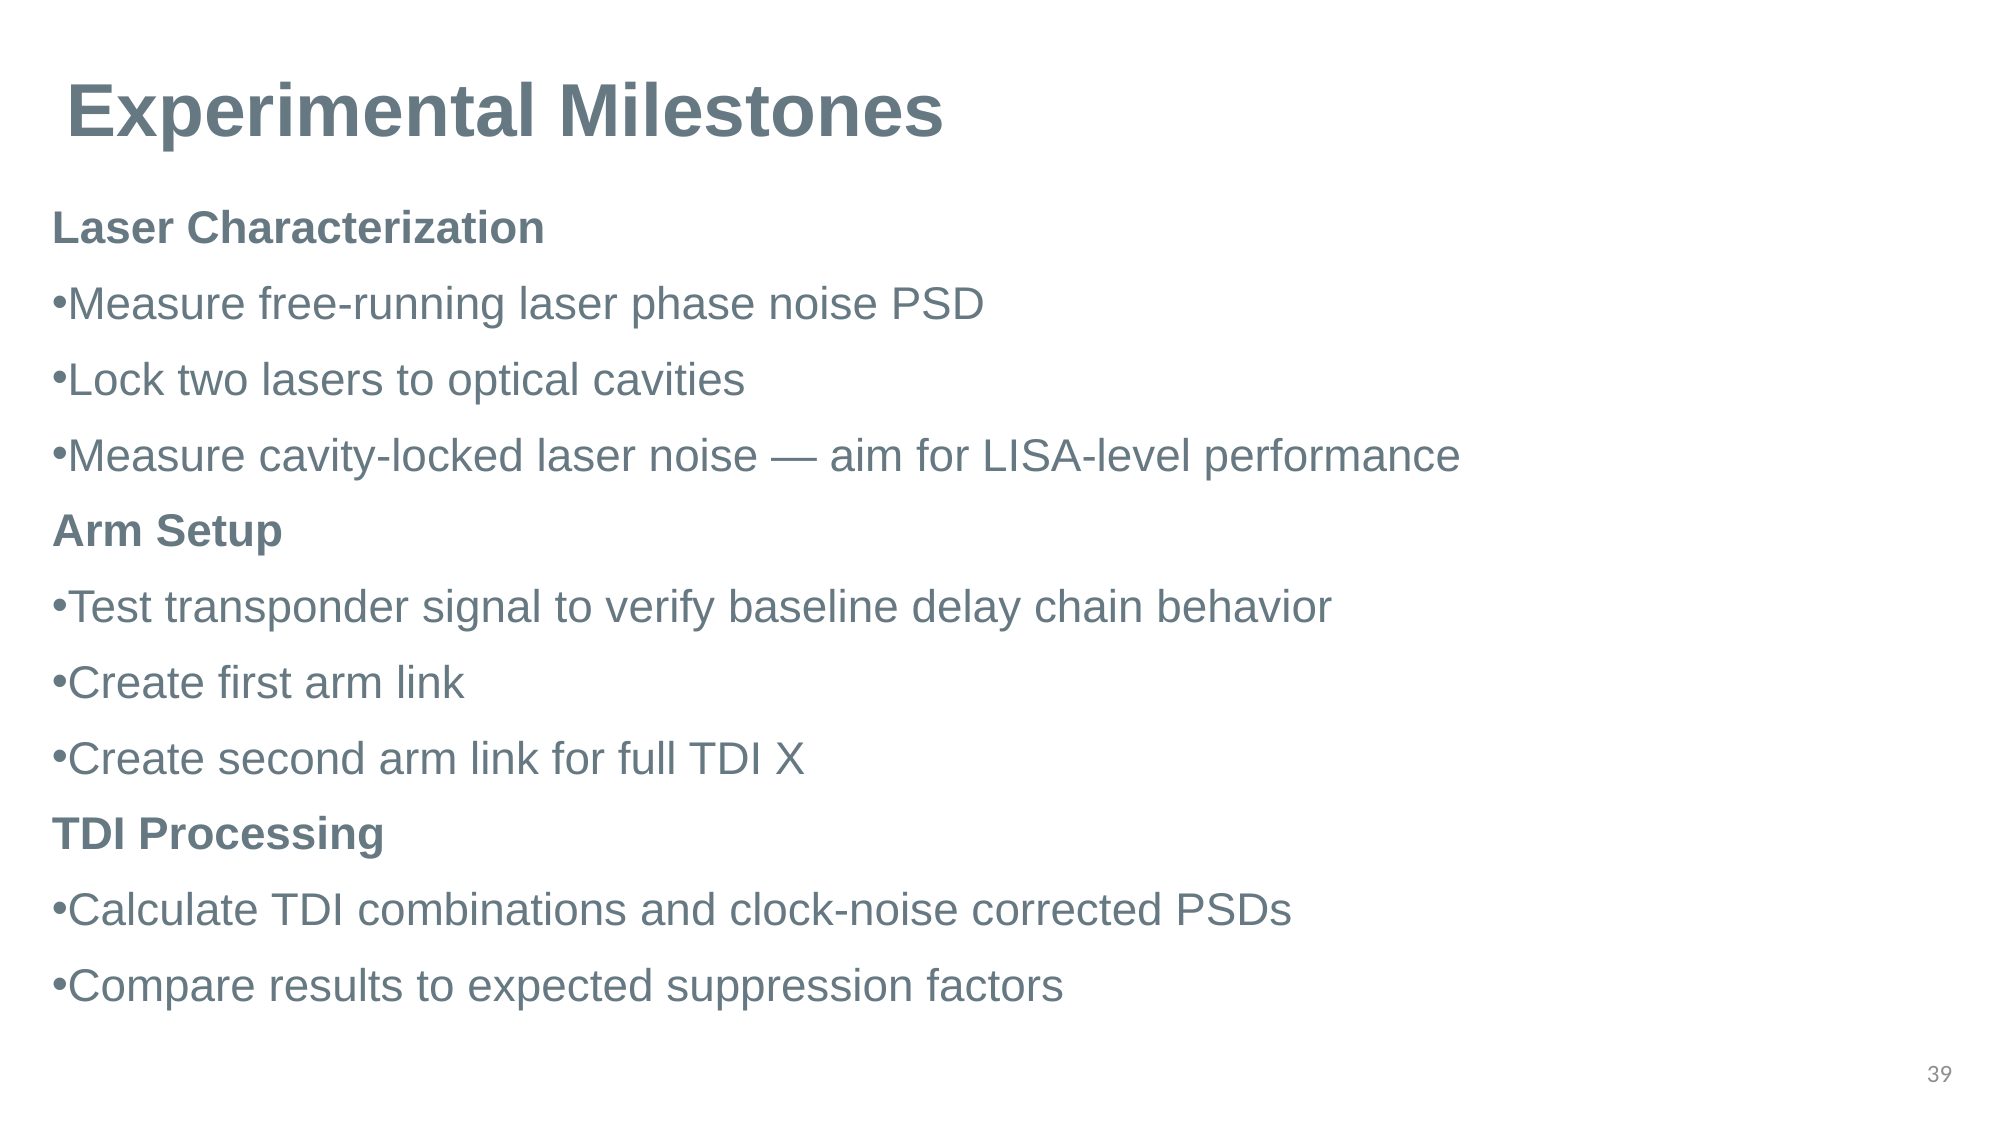

# Experimental Milestones
Laser Characterization
Measure free-running laser phase noise PSD
Lock two lasers to optical cavities
Measure cavity-locked laser noise — aim for LISA-level performance
Arm Setup
Test transponder signal to verify baseline delay chain behavior
Create first arm link
Create second arm link for full TDI X
TDI Processing
Calculate TDI combinations and clock-noise corrected PSDs
Compare results to expected suppression factors
39